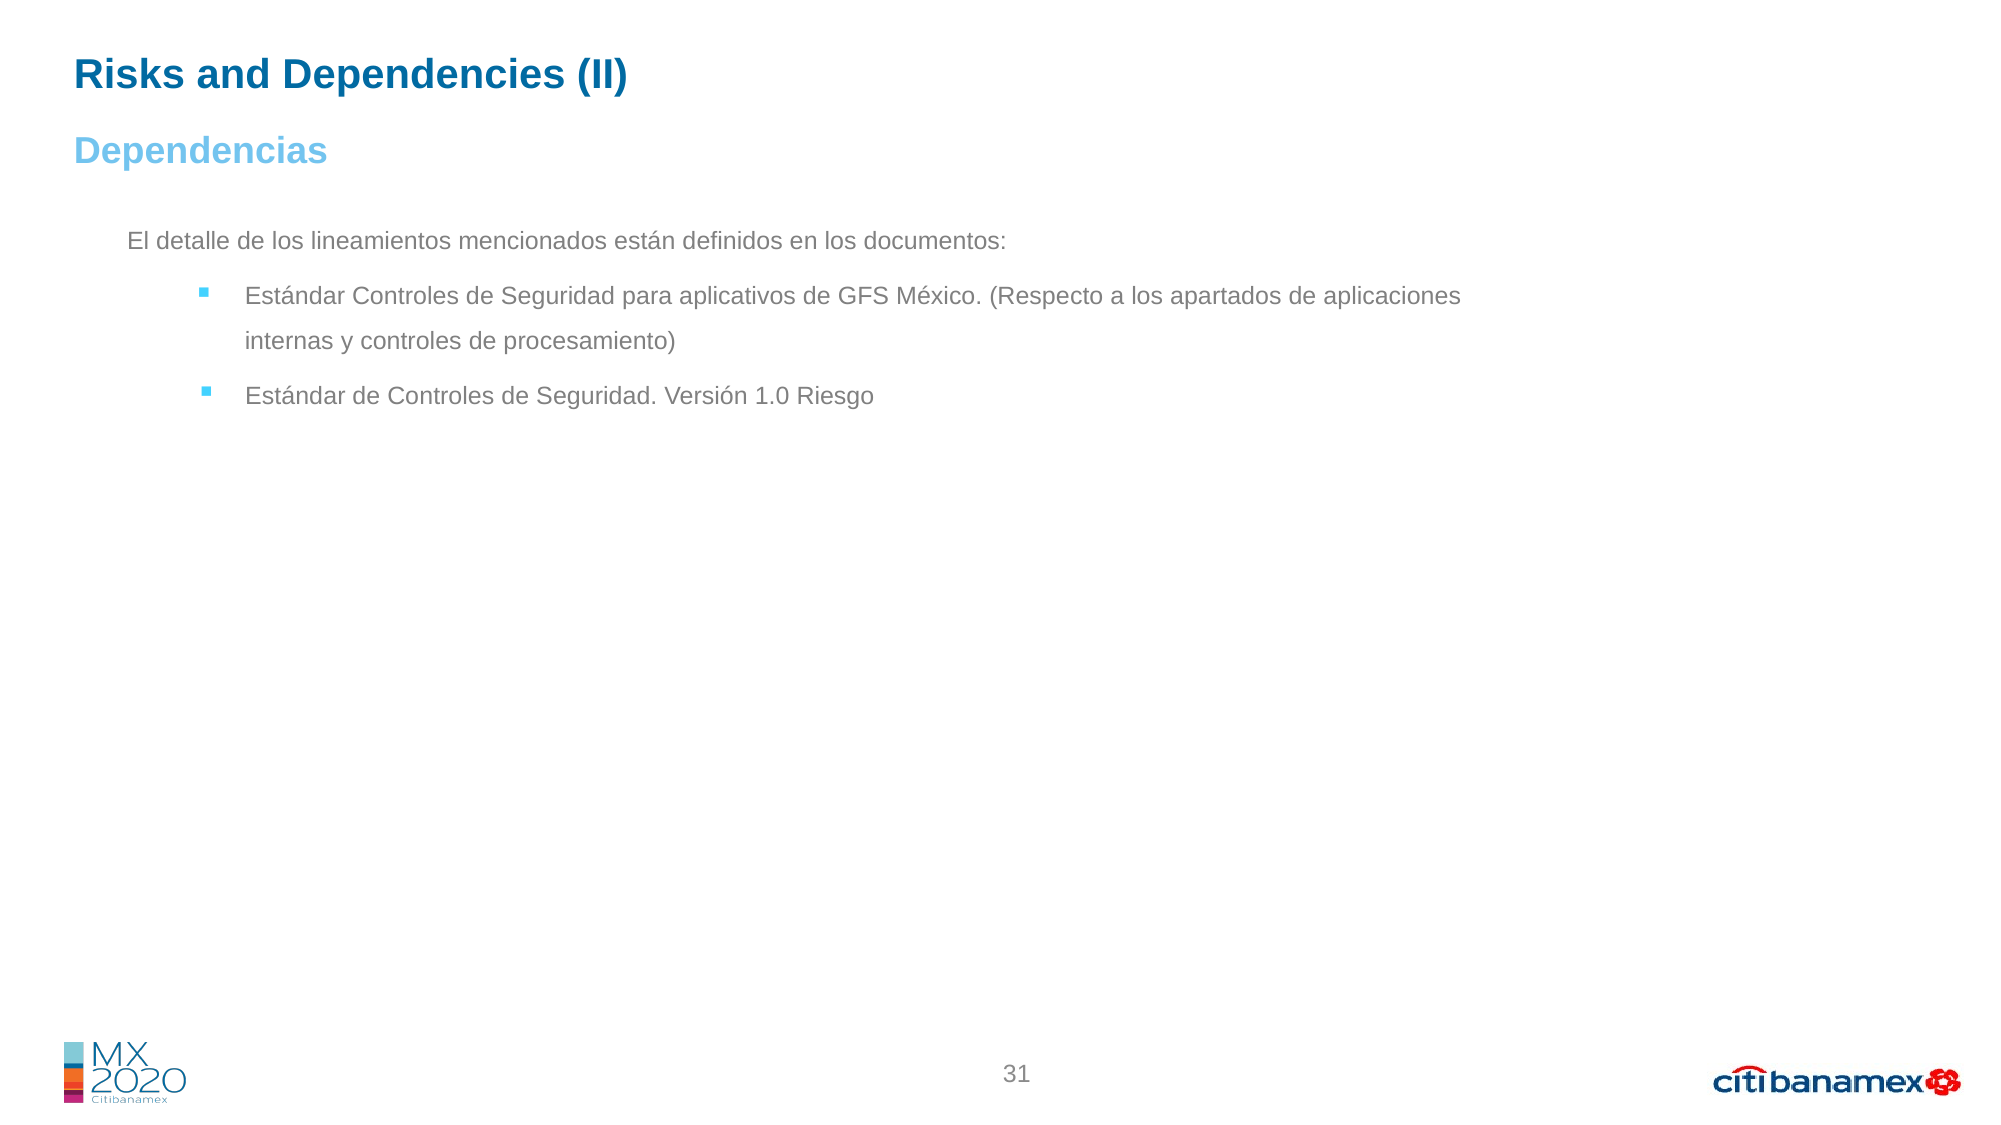

Risks and Dependencies (II)
Dependencias
El detalle de los lineamientos mencionados están definidos en los documentos:
Estándar Controles de Seguridad para aplicativos de GFS México. (Respecto a los apartados de aplicaciones internas y controles de procesamiento)
Estándar de Controles de Seguridad. Versión 1.0 Riesgo